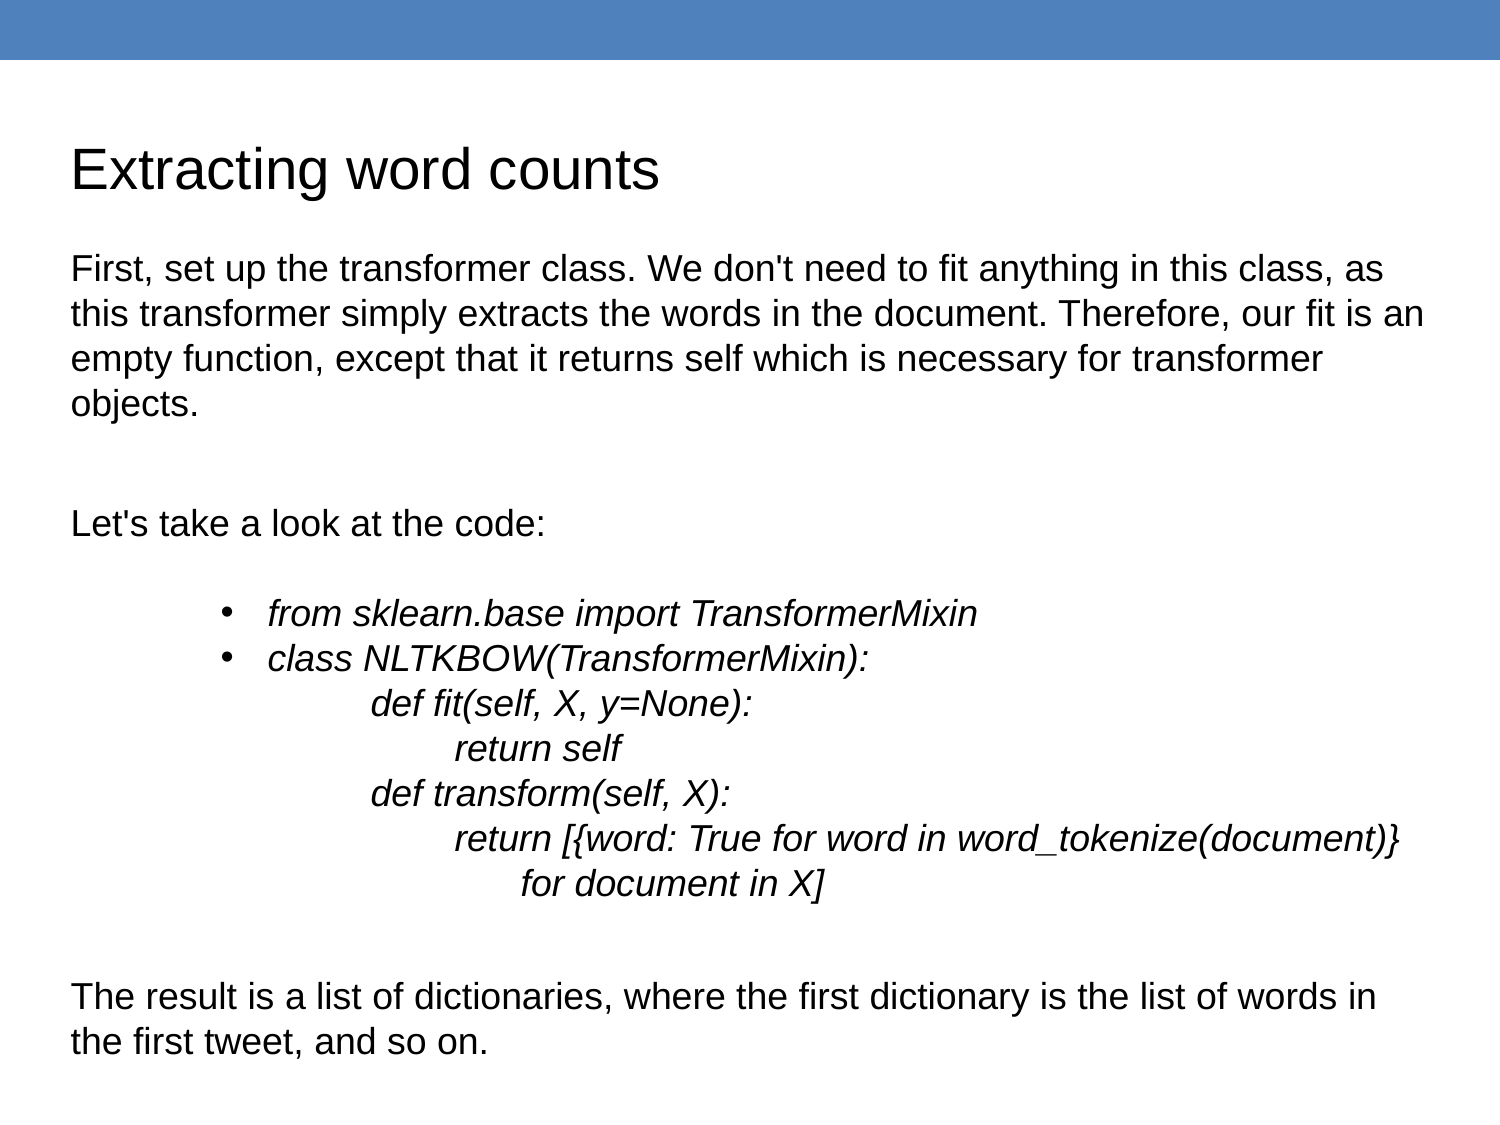

Extracting word counts
First, set up the transformer class. We don't need to fit anything in this class, as this transformer simply extracts the words in the document. Therefore, our fit is an empty function, except that it returns self which is necessary for transformer objects.
Let's take a look at the code:

from sklearn.base import TransformerMixin
class NLTKBOW(TransformerMixin):
	def fit(self, X, y=None):
	        return self
	def transform(self, X):
	        return [{word: True for word in word_tokenize(document)} 			for document in X]
The result is a list of dictionaries, where the first dictionary is the list of words in
the first tweet, and so on.